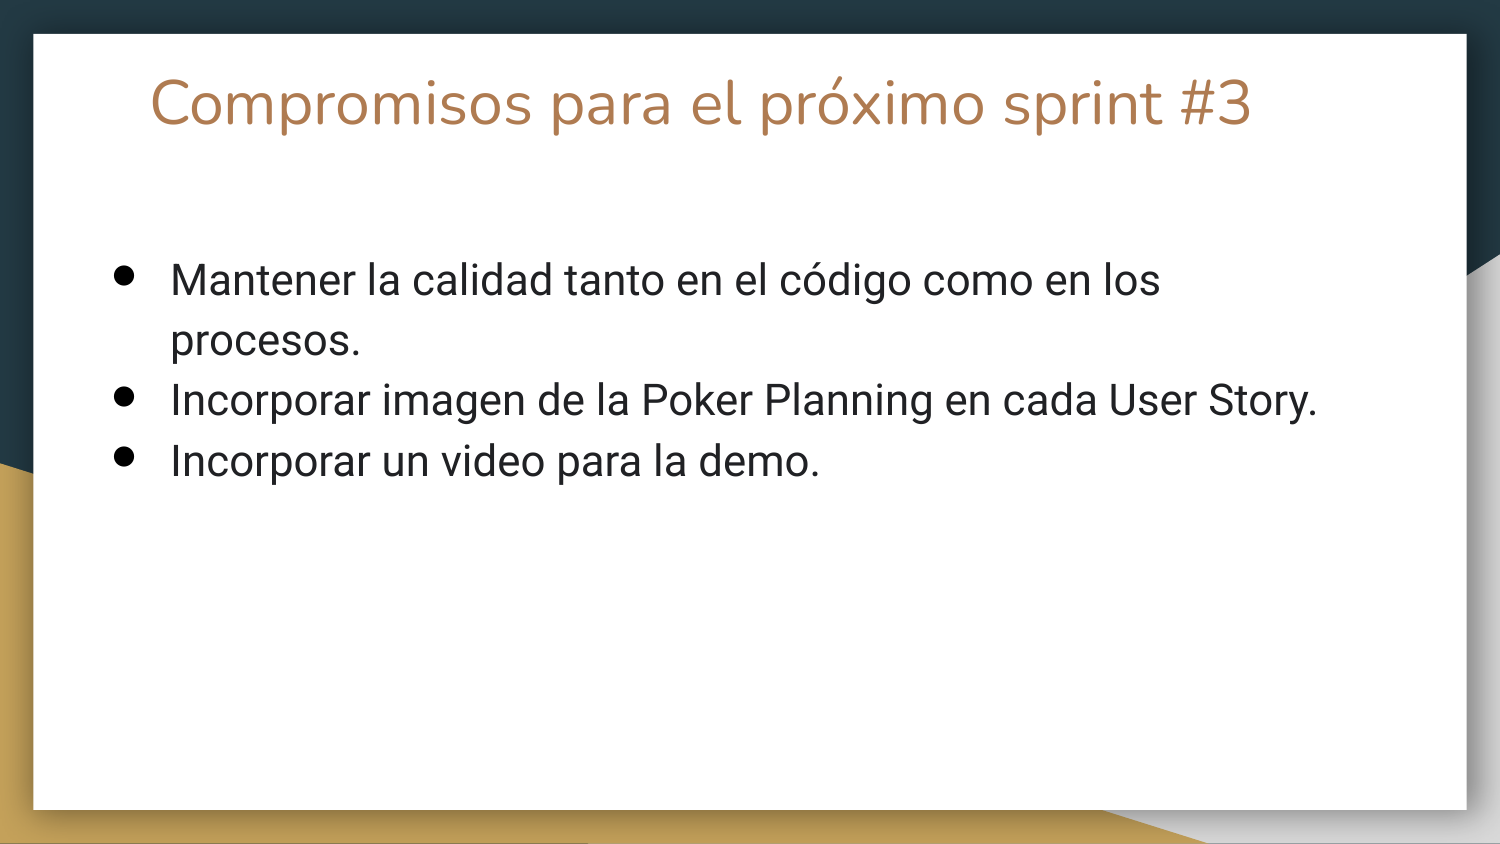

# Compromisos para el próximo sprint #3

Mantener la calidad tanto en el código como en los procesos.
Incorporar imagen de la Poker Planning en cada User Story.
Incorporar un video para la demo.